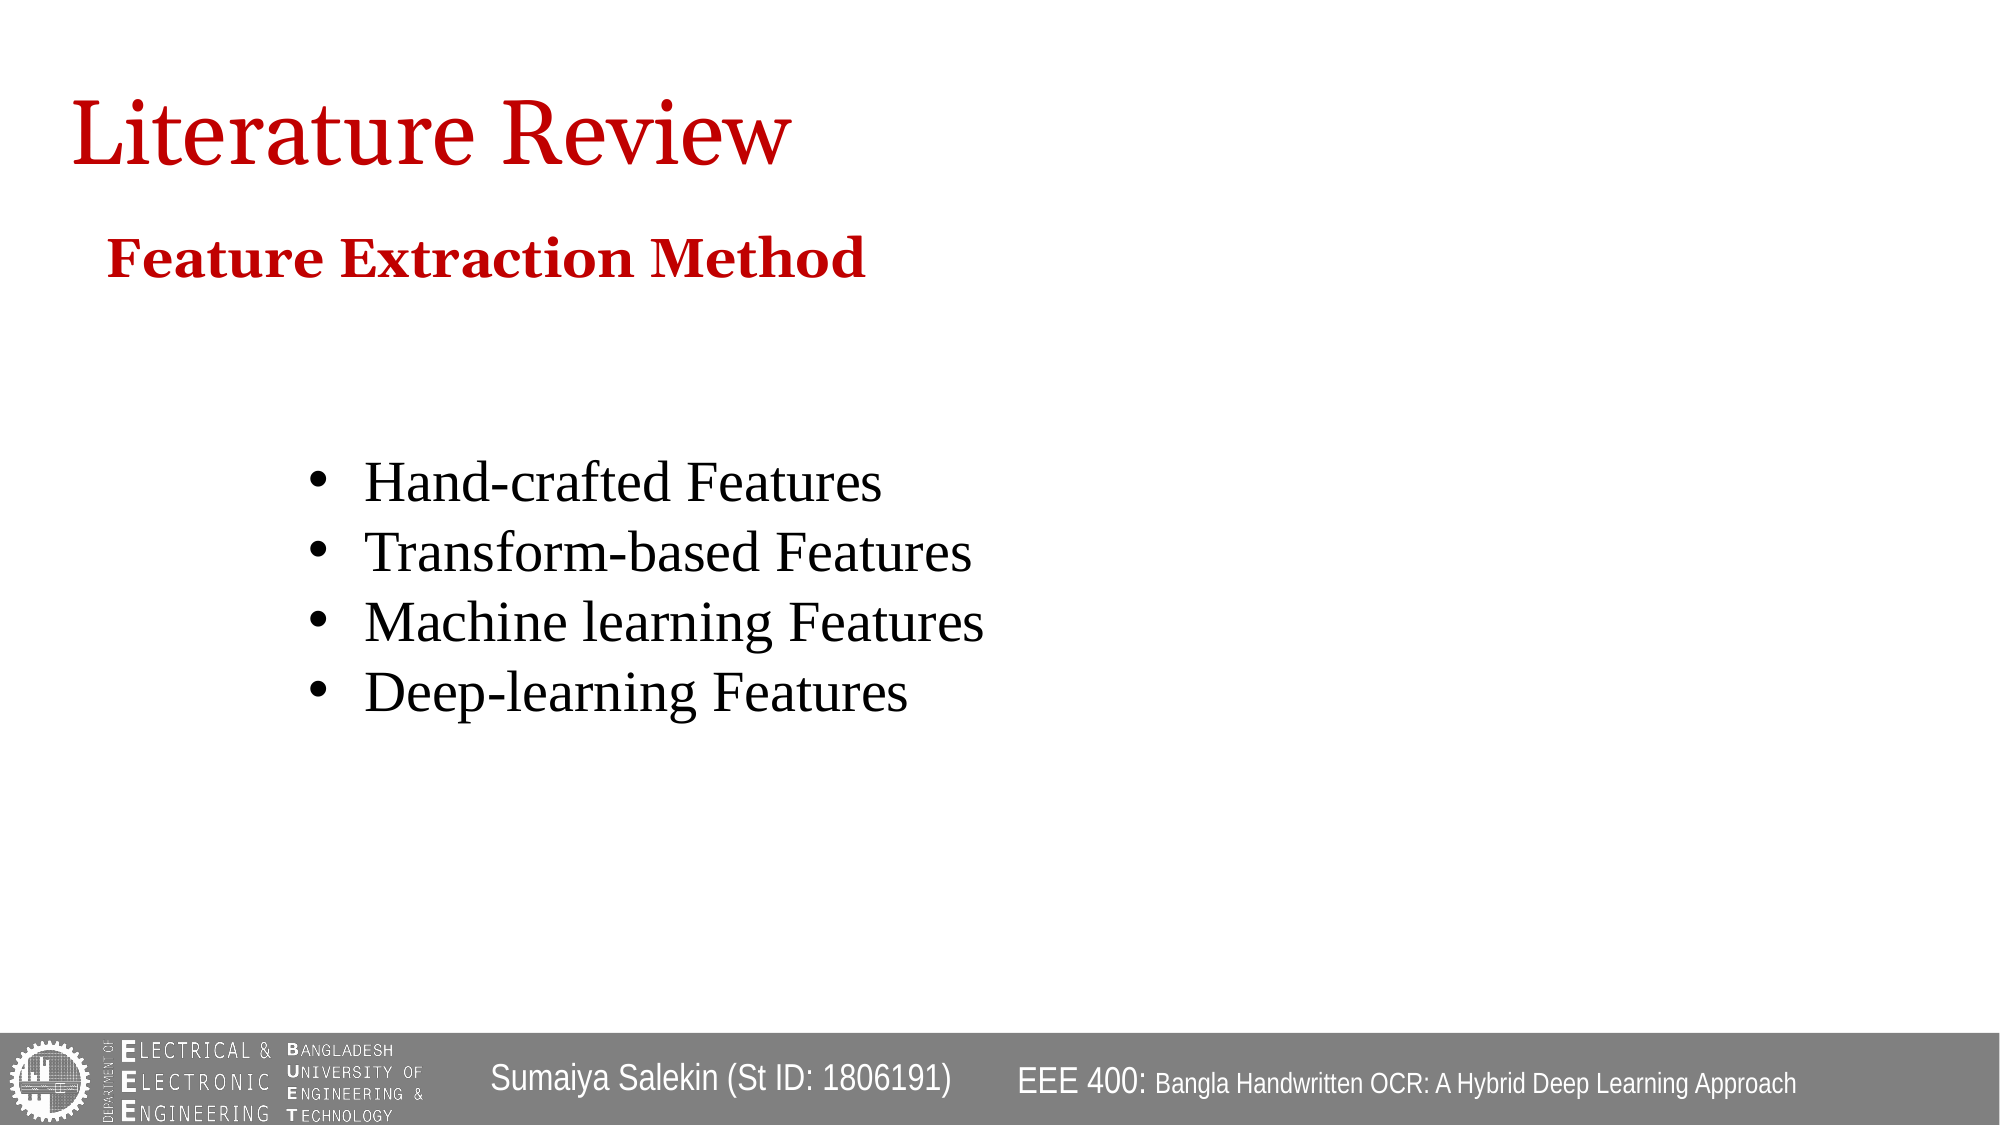

# Literature Review
Feature Extraction Method
Hand-crafted Features
Transform-based Features
Machine learning Features
Deep-learning Features
Sumaiya Salekin (St ID: 1806191)
EEE 400: Bangla Handwritten OCR: A Hybrid Deep Learning Approach